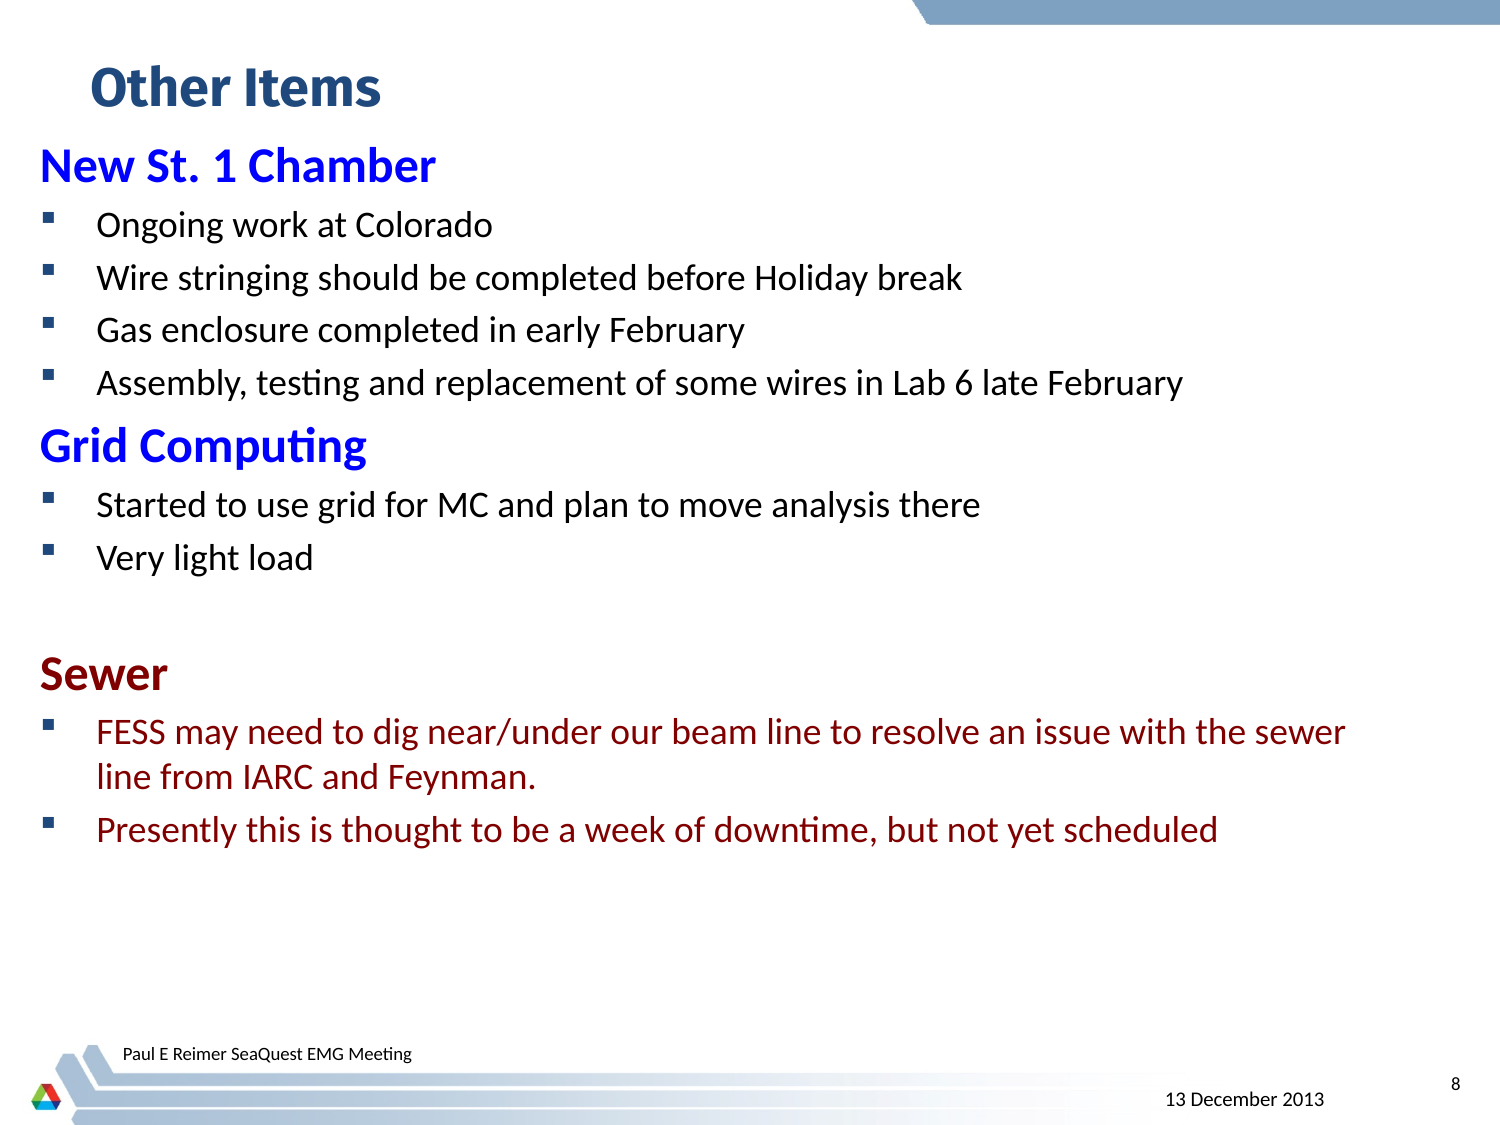

# Other Items
New St. 1 Chamber
Ongoing work at Colorado
Wire stringing should be completed before Holiday break
Gas enclosure completed in early February
Assembly, testing and replacement of some wires in Lab 6 late February
Grid Computing
Started to use grid for MC and plan to move analysis there
Very light load

Sewer
FESS may need to dig near/under our beam line to resolve an issue with the sewer line from IARC and Feynman.
Presently this is thought to be a week of downtime, but not yet scheduled

Paul E Reimer SeaQuest EMG Meeting
8
13 December 2013